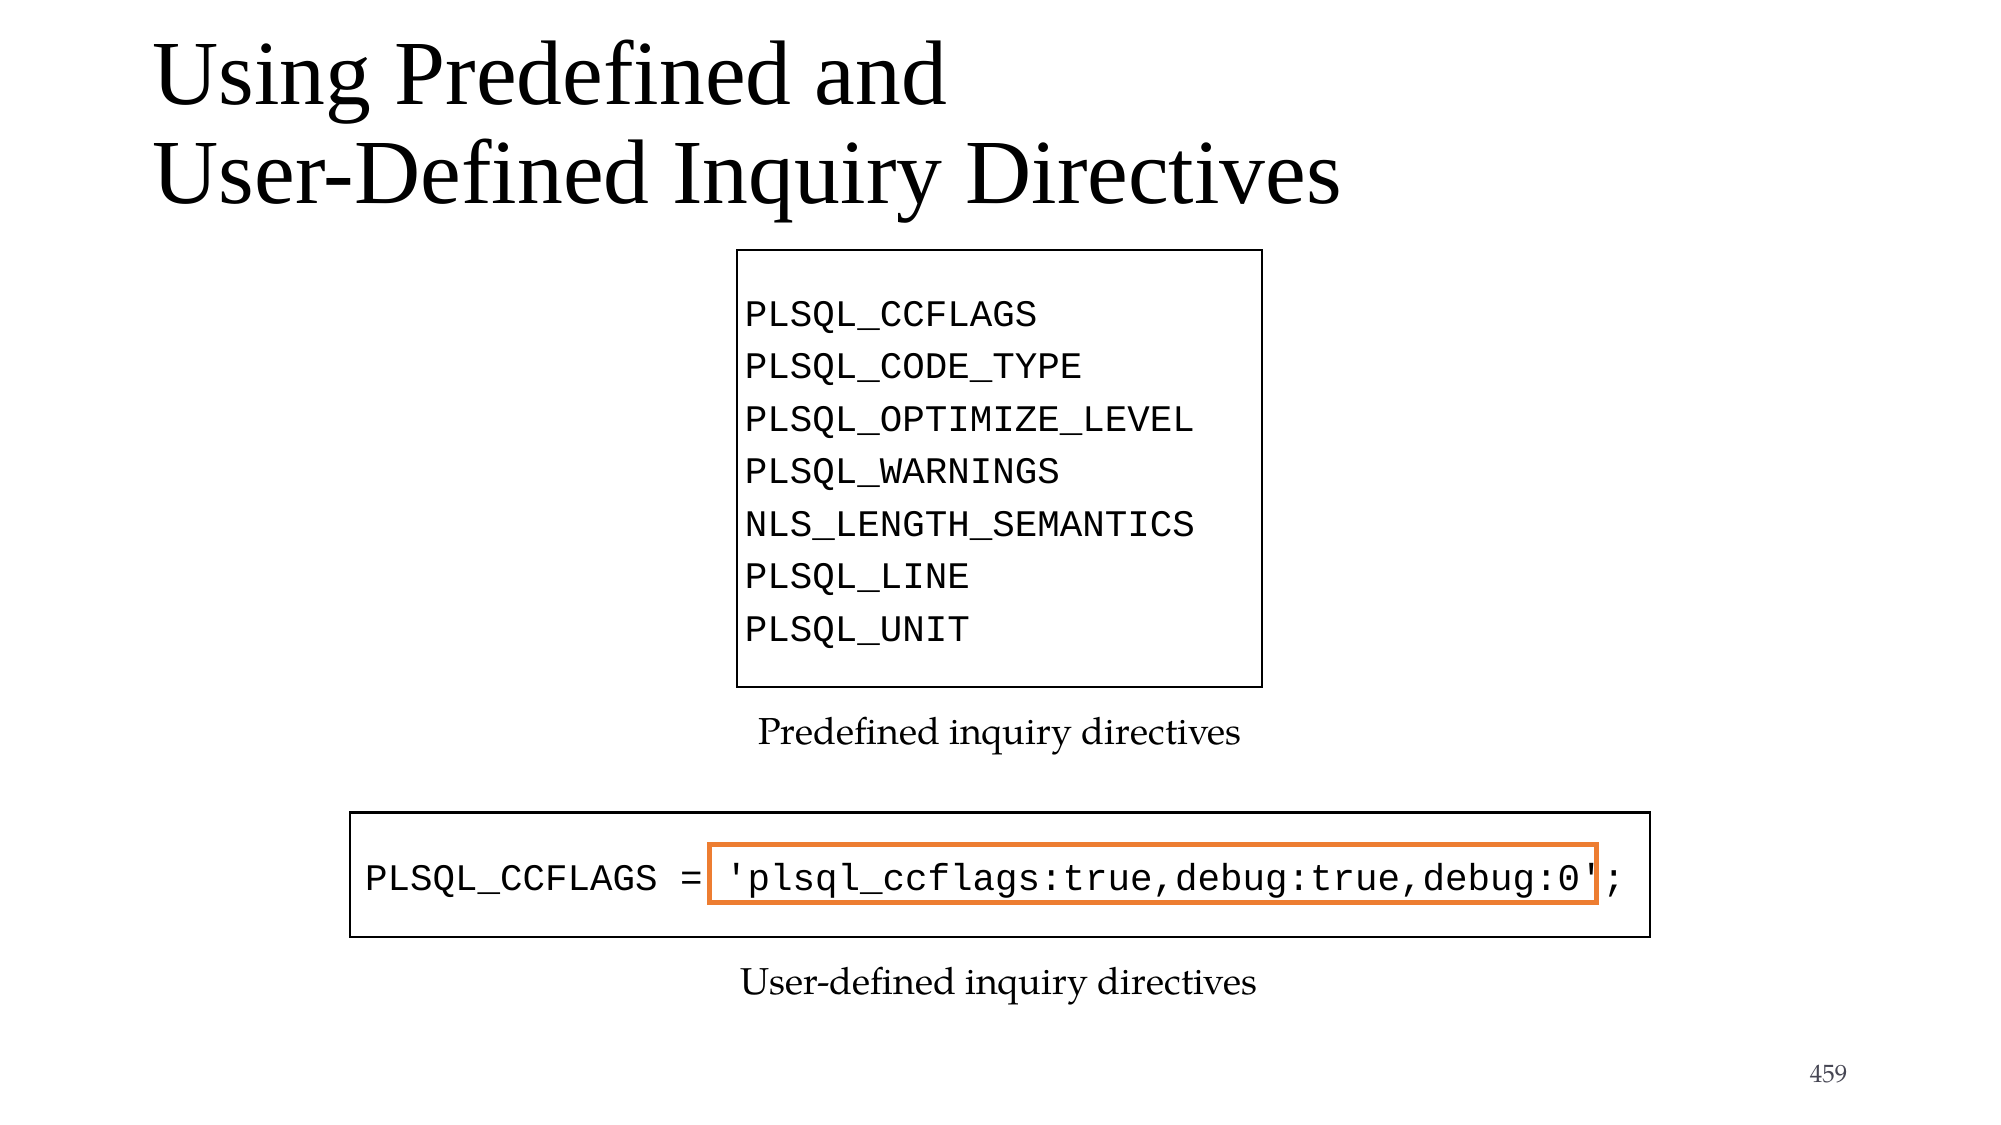

# Using Predefined and User-Defined Inquiry Directives
PLSQL_CCFLAGS
PLSQL_CODE_TYPE
PLSQL_OPTIMIZE_LEVEL
PLSQL_WARNINGS
NLS_LENGTH_SEMANTICS
PLSQL_LINE
PLSQL_UNIT
Predefined inquiry directives
PLSQL_CCFLAGS = 'plsql_ccflags:true,debug:true,debug:0';

User-defined inquiry directives
459